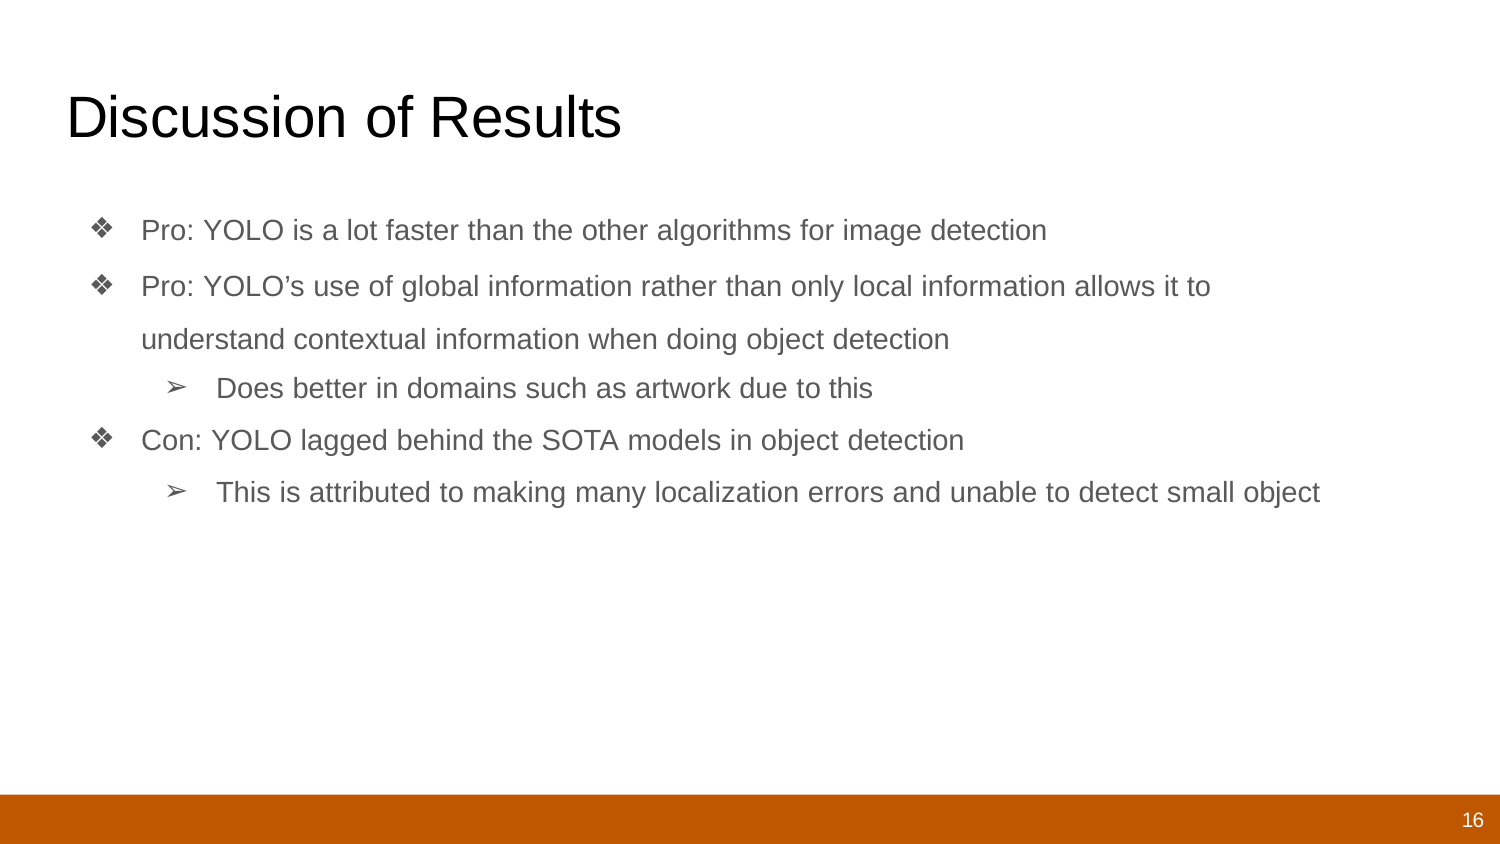

# Discussion of Results
Pro: YOLO is a lot faster than the other algorithms for image detection
Pro: YOLO’s use of global information rather than only local information allows it to understand contextual information when doing object detection
Does better in domains such as artwork due to this
Con: YOLO lagged behind the SOTA models in object detection
This is attributed to making many localization errors and unable to detect small object
16